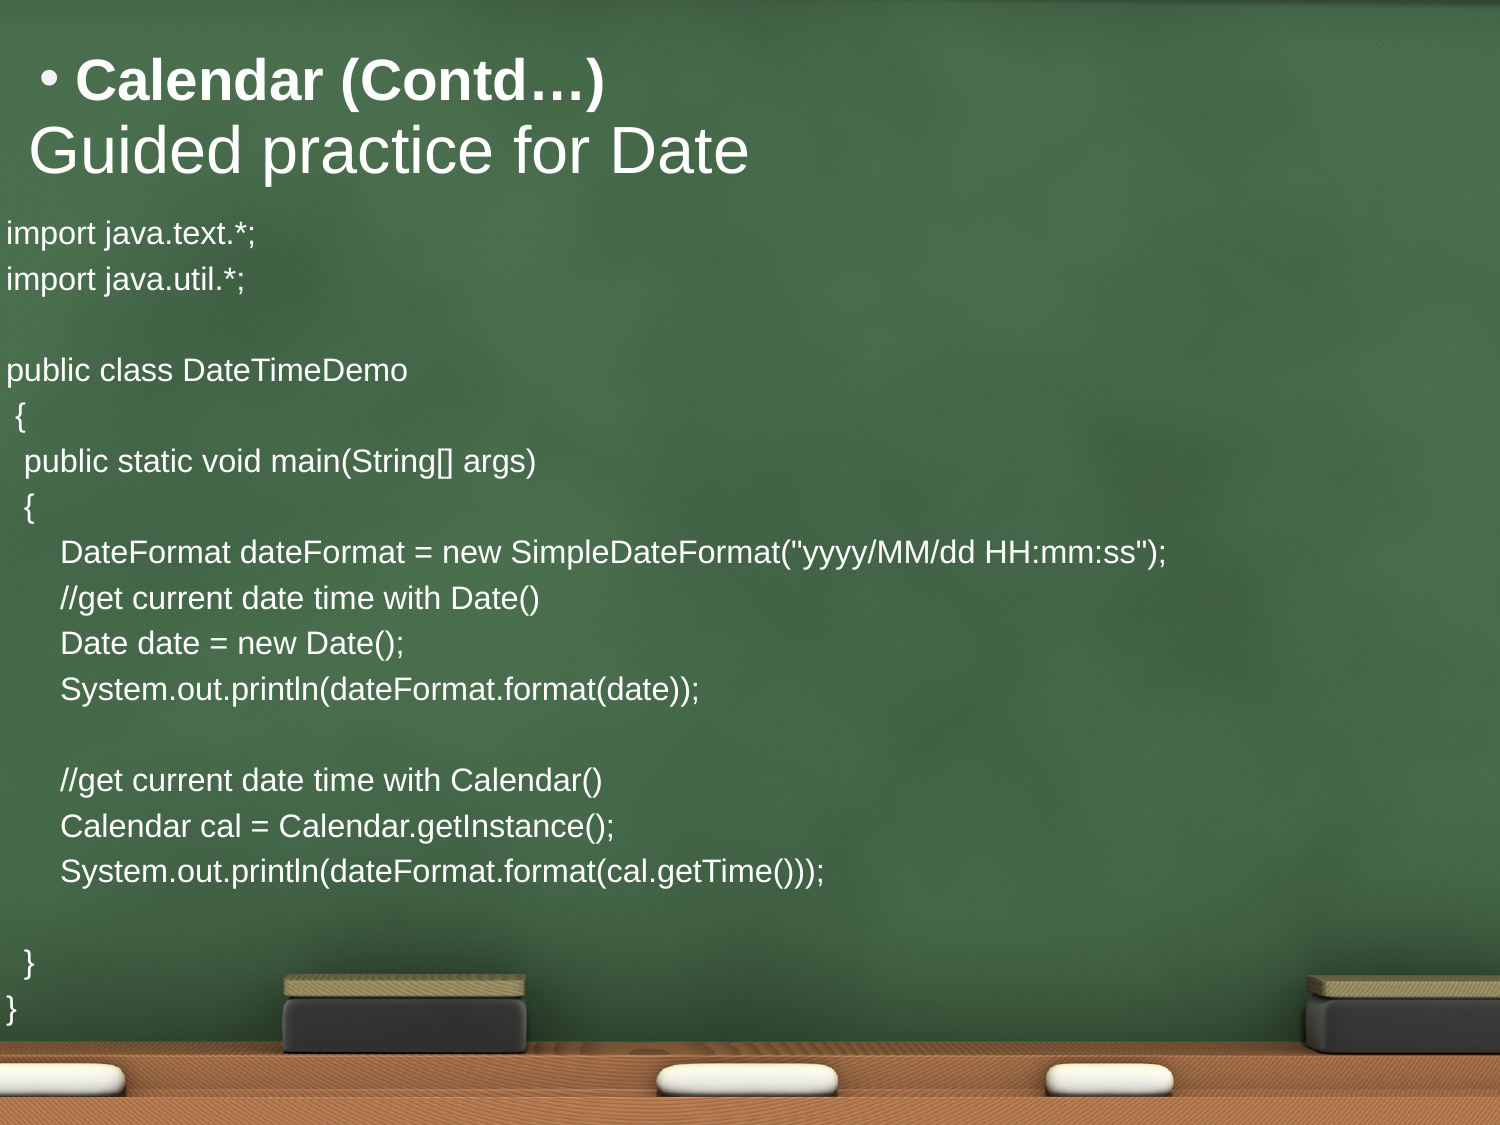

# Calendar (Contd…)
Guided practice for Date
import java.text.*;
import java.util.*;

public class DateTimeDemo
 {
  public static void main(String[] args)
  {
      DateFormat dateFormat = new SimpleDateFormat("yyyy/MM/dd HH:mm:ss");
      //get current date time with Date()
      Date date = new Date();
      System.out.println(dateFormat.format(date));

      //get current date time with Calendar()
      Calendar cal = Calendar.getInstance();
      System.out.println(dateFormat.format(cal.getTime()));

  }
}